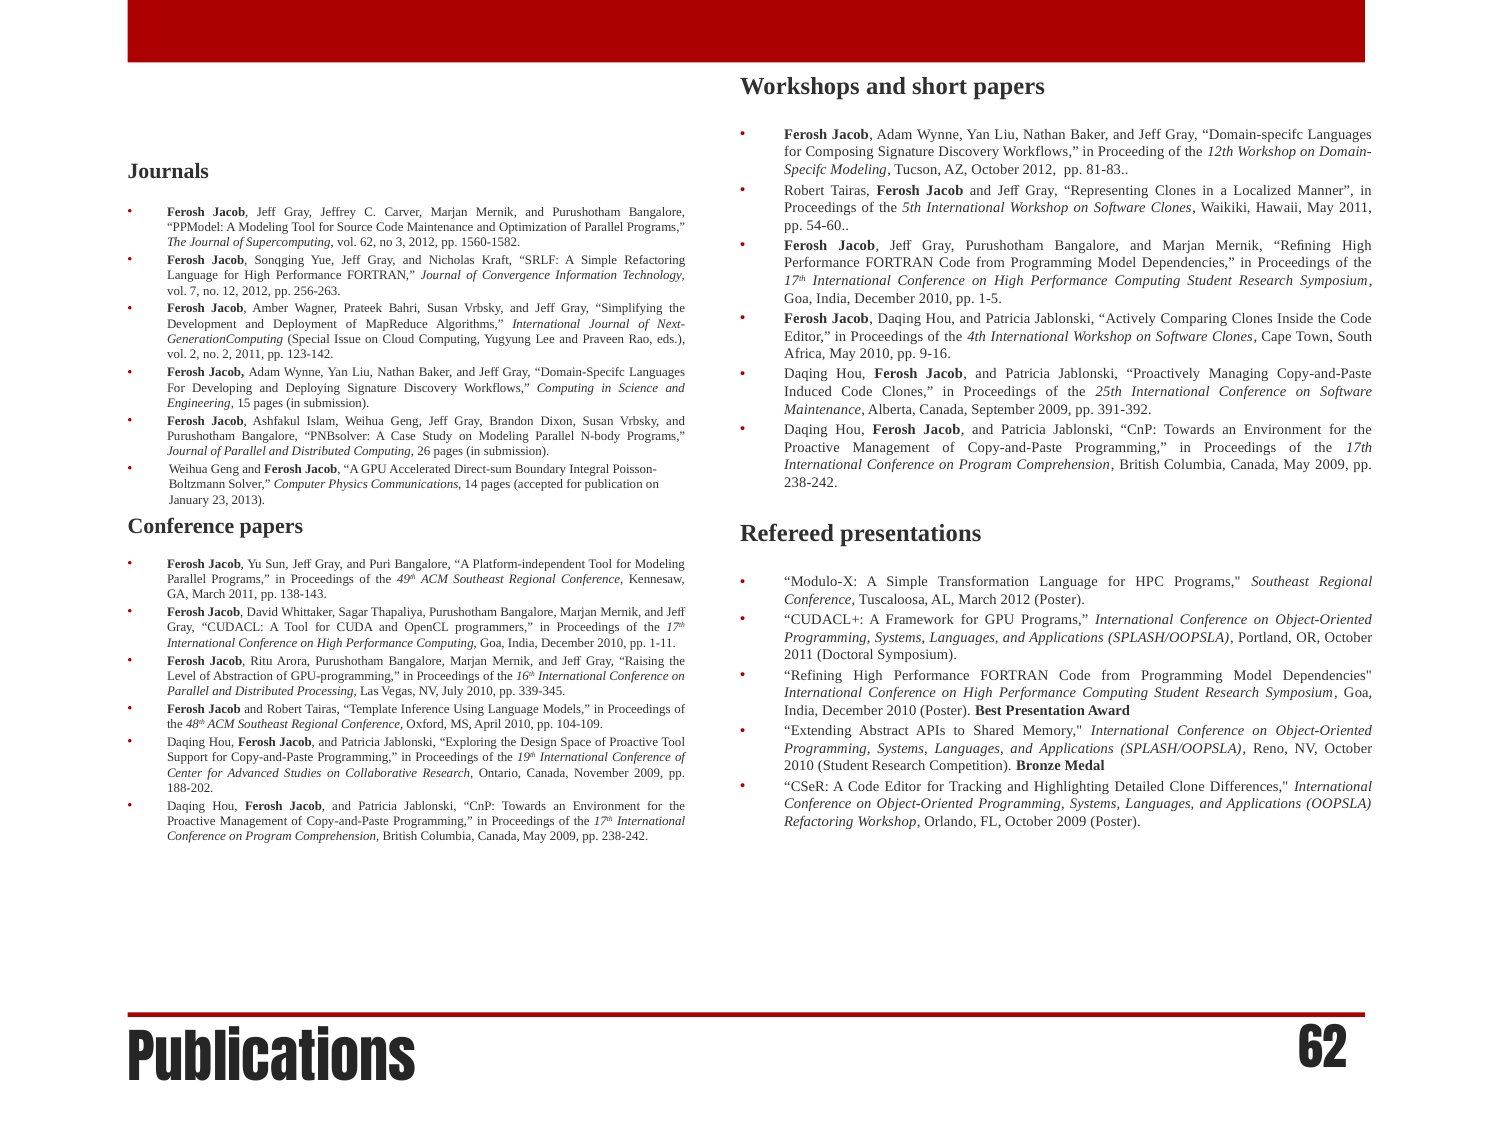

Workshops and short papers

Ferosh Jacob, Adam Wynne, Yan Liu, Nathan Baker, and Jeff Gray, “Domain-specifc Languages for Composing Signature Discovery Workflows,” in Proceeding of the 12th Workshop on Domain-Specifc Modeling, Tucson, AZ, October 2012,  pp. 81-83..
Robert Tairas, Ferosh Jacob and Jeﬀ Gray, “Representing Clones in a Localized Manner”, in Proceedings of the 5th International Workshop on Software Clones, Waikiki, Hawaii, May 2011, pp. 54-60..
Ferosh Jacob, Jeﬀ Gray, Purushotham Bangalore, and Marjan Mernik, “Reﬁning High Performance FORTRAN Code from Programming Model Dependencies,” in Proceedings of the 17th International Conference on High Performance Computing Student Research Symposium, Goa, India, December 2010, pp. 1-5.
Ferosh Jacob, Daqing Hou, and Patricia Jablonski, “Actively Comparing Clones Inside the Code Editor,” in Proceedings of the 4th International Workshop on Software Clones, Cape Town, South Africa, May 2010, pp. 9-16.
Daqing Hou, Ferosh Jacob, and Patricia Jablonski, “Proactively Managing Copy-and-Paste Induced Code Clones,” in Proceedings of the 25th International Conference on Software Maintenance, Alberta, Canada, September 2009, pp. 391-392.
Daqing Hou, Ferosh Jacob, and Patricia Jablonski, “CnP: Towards an Environment for the Proactive Management of Copy-and-Paste Programming,” in Proceedings of the 17th International Conference on Program Comprehension, British Columbia, Canada, May 2009, pp. 238-242.

Refereed presentations

“Modulo-X: A Simple Transformation Language for HPC Programs," Southeast Regional Conference, Tuscaloosa, AL, March 2012 (Poster).
“CUDACL+: A Framework for GPU Programs,” International Conference on Object-Oriented Programming, Systems, Languages, and Applications (SPLASH/OOPSLA), Portland, OR, October 2011 (Doctoral Symposium).
“Refining High Performance FORTRAN Code from Programming Model Dependencies" International Conference on High Performance Computing Student Research Symposium, Goa, India, December 2010 (Poster). Best Presentation Award
“Extending Abstract APIs to Shared Memory," International Conference on Object-Oriented Programming, Systems, Languages, and Applications (SPLASH/OOPSLA), Reno, NV, October 2010 (Student Research Competition). Bronze Medal
“CSeR: A Code Editor for Tracking and Highlighting Detailed Clone Differences," International Conference on Object-Oriented Programming, Systems, Languages, and Applications (OOPSLA) Refactoring Workshop, Orlando, FL, October 2009 (Poster).

Journals

Ferosh Jacob, Jeff Gray, Jeffrey C. Carver, Marjan Mernik, and Purushotham Bangalore, “PPModel: A Modeling Tool for Source Code Maintenance and Optimization of Parallel Programs,” The Journal of Supercomputing, vol. 62, no 3, 2012, pp. 1560-1582.
Ferosh Jacob, Sonqging Yue, Jeff Gray, and Nicholas Kraft, “SRLF: A Simple Refactoring Language for High Performance FORTRAN,” Journal of Convergence Information Technology, vol. 7, no. 12, 2012, pp. 256-263.
Ferosh Jacob, Amber Wagner, Prateek Bahri, Susan Vrbsky, and Jeff Gray, “Simplifying the Development and Deployment of MapReduce Algorithms,” International Journal of Next-GenerationComputing (Special Issue on Cloud Computing, Yugyung Lee and Praveen Rao, eds.), vol. 2, no. 2, 2011, pp. 123-142.
Ferosh Jacob, Adam Wynne, Yan Liu, Nathan Baker, and Jeff Gray, “Domain-Specifc Languages For Developing and Deploying Signature Discovery Workflows,” Computing in Science and Engineering, 15 pages (in submission).
Ferosh Jacob, Ashfakul Islam, Weihua Geng, Jeff Gray, Brandon Dixon, Susan Vrbsky, and Purushotham Bangalore, “PNBsolver: A Case Study on Modeling Parallel N-body Programs,” Journal of Parallel and Distributed Computing, 26 pages (in submission).
Weihua Geng and Ferosh Jacob, “A GPU Accelerated Direct-sum Boundary Integral Poisson-Boltzmann Solver,” Computer Physics Communications, 14 pages (accepted for publication on January 23, 2013).
Conference papers

Ferosh Jacob, Yu Sun, Jeﬀ Gray, and Puri Bangalore, “A Platform-independent Tool for Modeling Parallel Programs,” in Proceedings of the 49th ACM Southeast Regional Conference, Kennesaw, GA, March 2011, pp. 138-143.
Ferosh Jacob, David Whittaker, Sagar Thapaliya, Purushotham Bangalore, Marjan Mernik, and Jeﬀ Gray, “CUDACL: A Tool for CUDA and OpenCL programmers,” in Proceedings of the 17th International Conference on High Performance Computing, Goa, India, December 2010, pp. 1-11.
Ferosh Jacob, Ritu Arora, Purushotham Bangalore, Marjan Mernik, and Jeﬀ Gray, “Raising the Level of Abstraction of GPU-programming,” in Proceedings of the 16th International Conference on Parallel and Distributed Processing, Las Vegas, NV, July 2010, pp. 339-345.
Ferosh Jacob and Robert Tairas, “Template Inference Using Language Models,” in Proceedings of the 48th ACM Southeast Regional Conference, Oxford, MS, April 2010, pp. 104-109.
Daqing Hou, Ferosh Jacob, and Patricia Jablonski, “Exploring the Design Space of Proactive Tool Support for Copy-and-Paste Programming,” in Proceedings of the 19th International Conference of Center for Advanced Studies on Collaborative Research, Ontario, Canada, November 2009, pp. 188-202.
Daqing Hou, Ferosh Jacob, and Patricia Jablonski, “CnP: Towards an Environment for the Proactive Management of Copy-and-Paste Programming,” in Proceedings of the 17th International Conference on Program Comprehension, British Columbia, Canada, May 2009, pp. 238-242.
# Publications
62